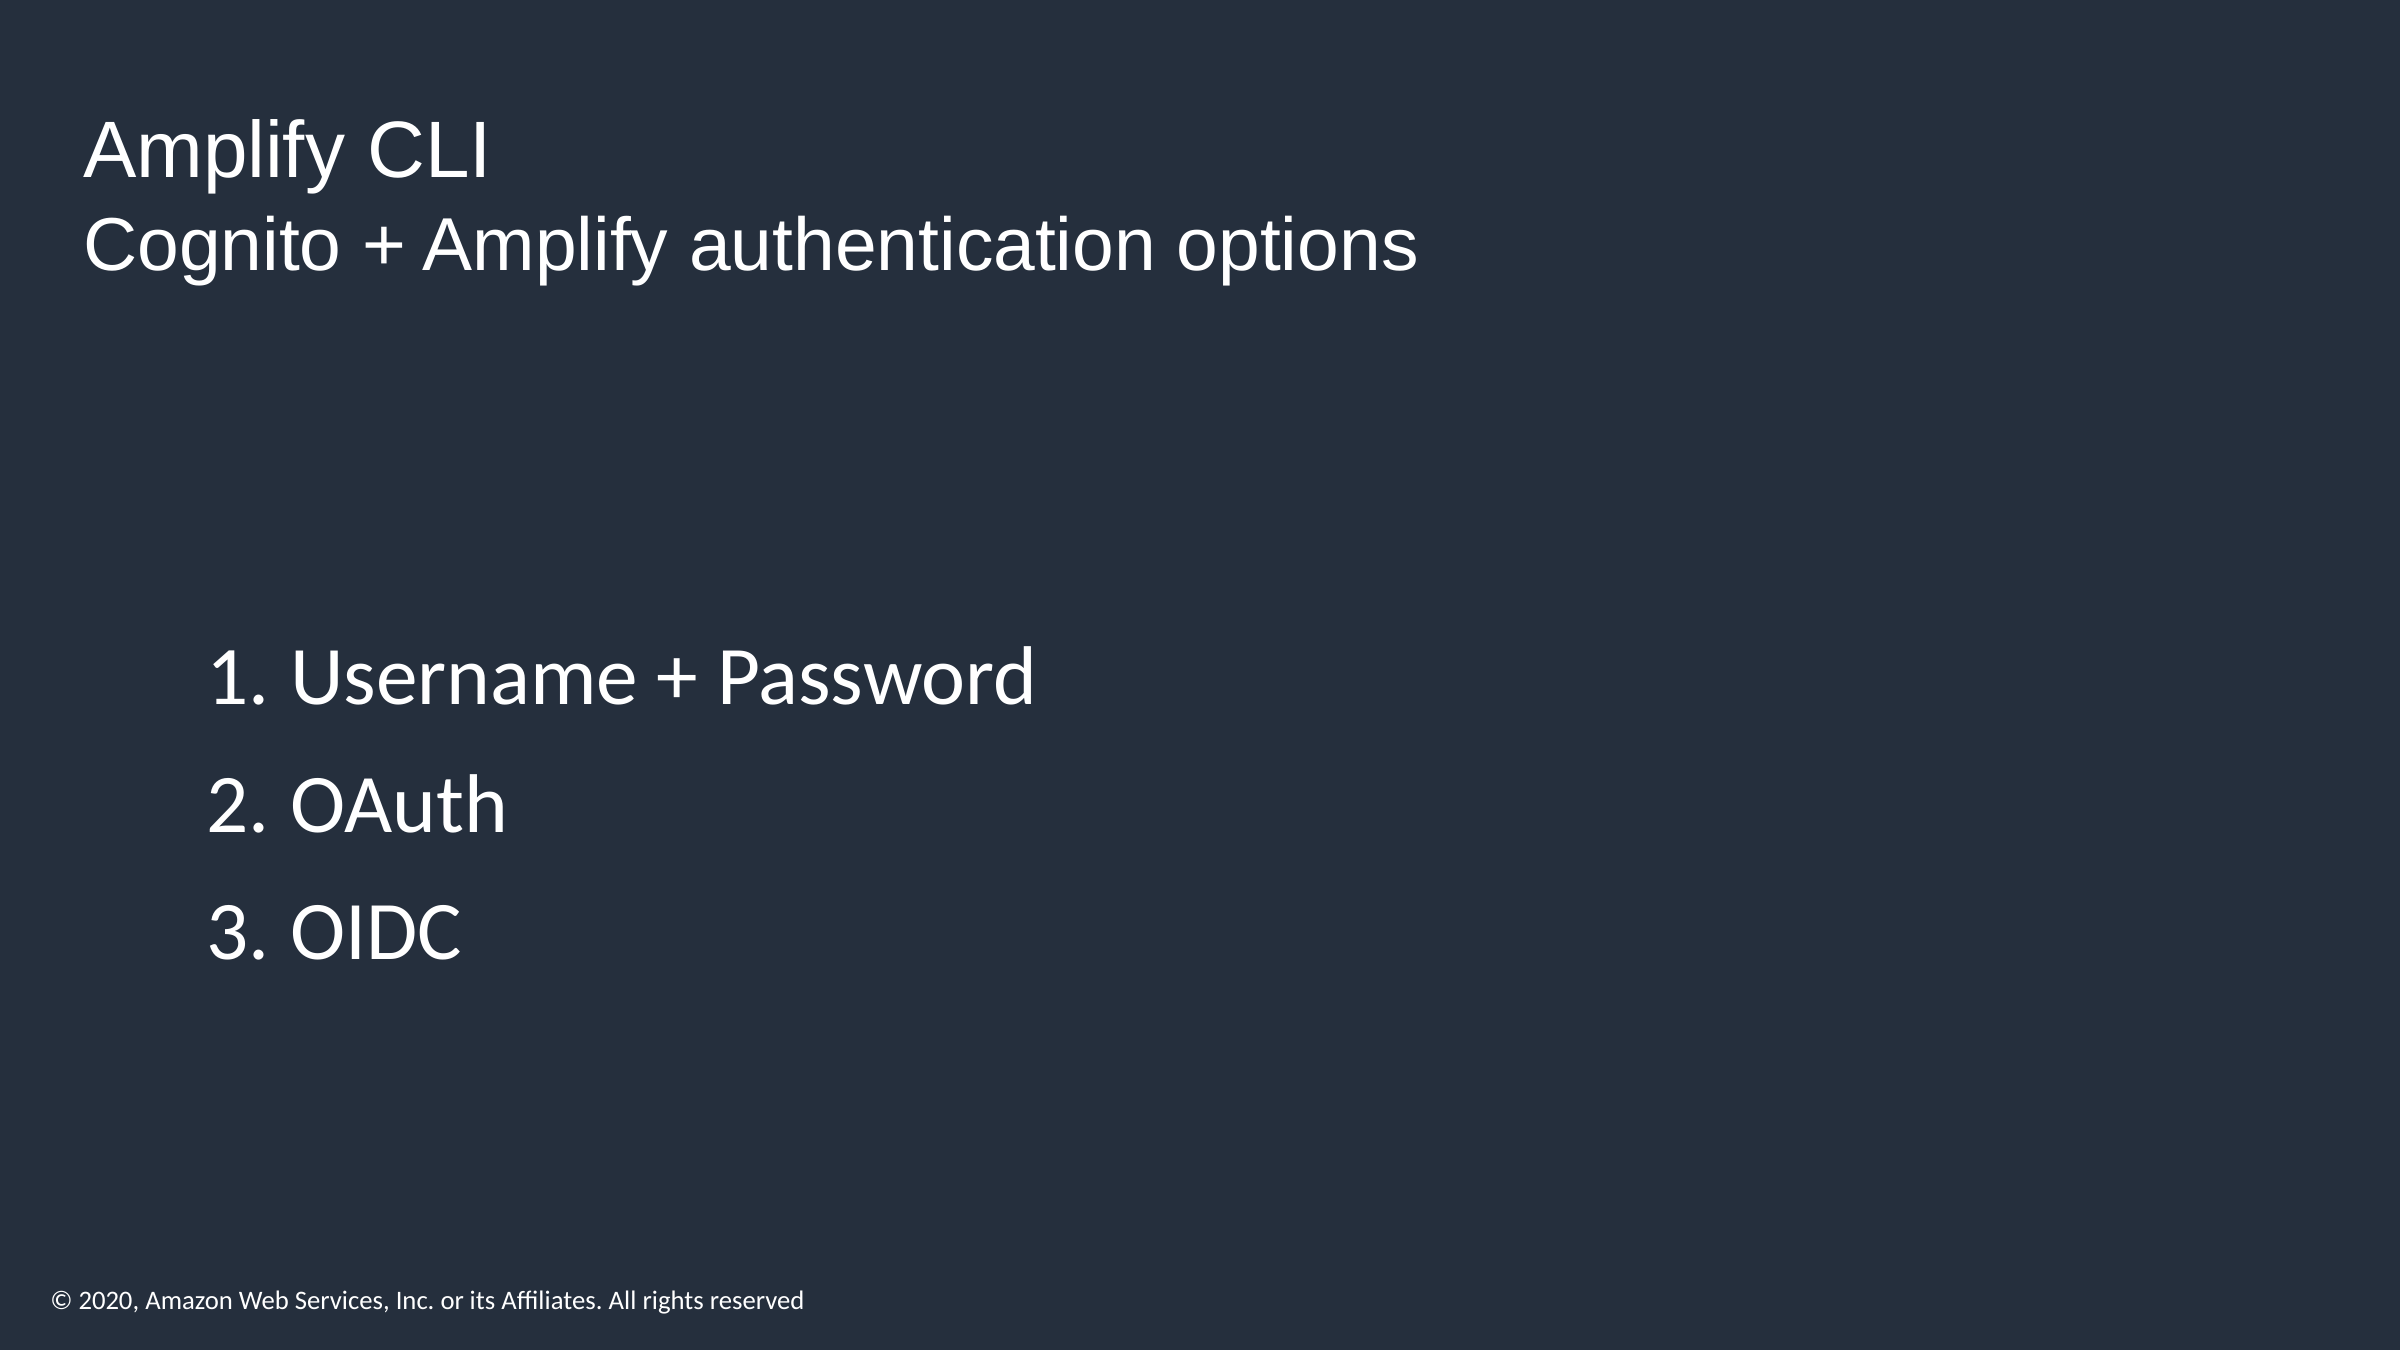

# Amplify CLI
Cognito + Amplify authentication options
Username + Password
OAuth
OIDC